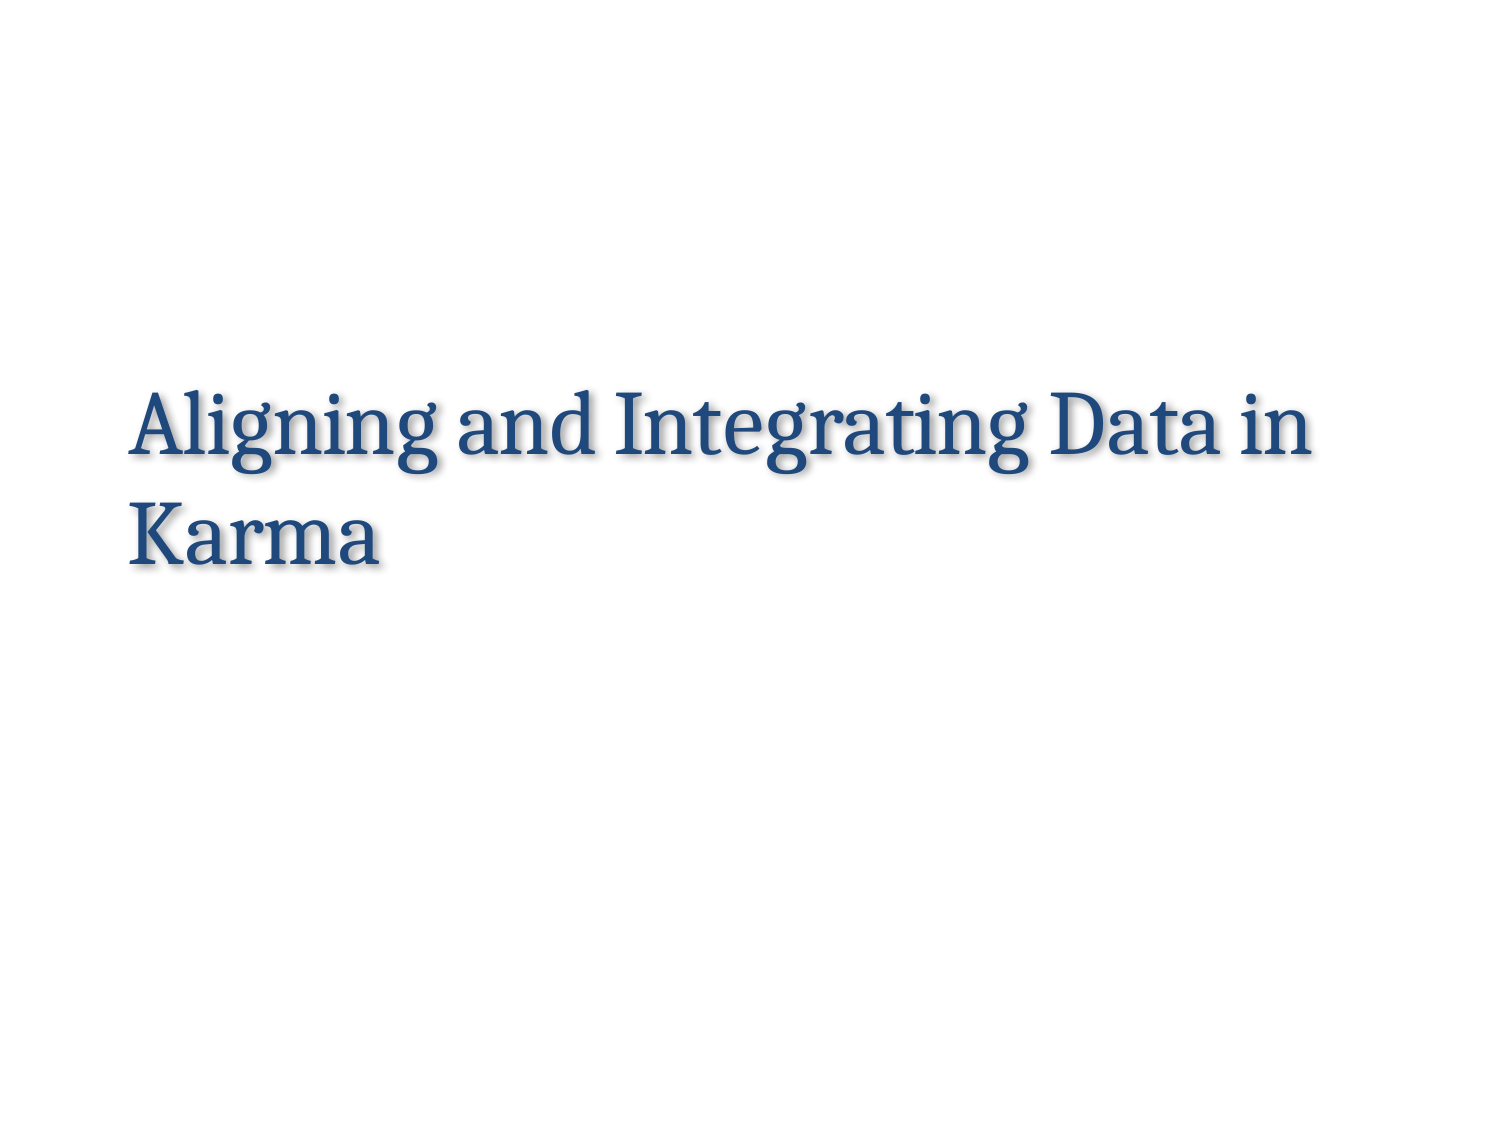

# Aligning and Integrating Data in Karma